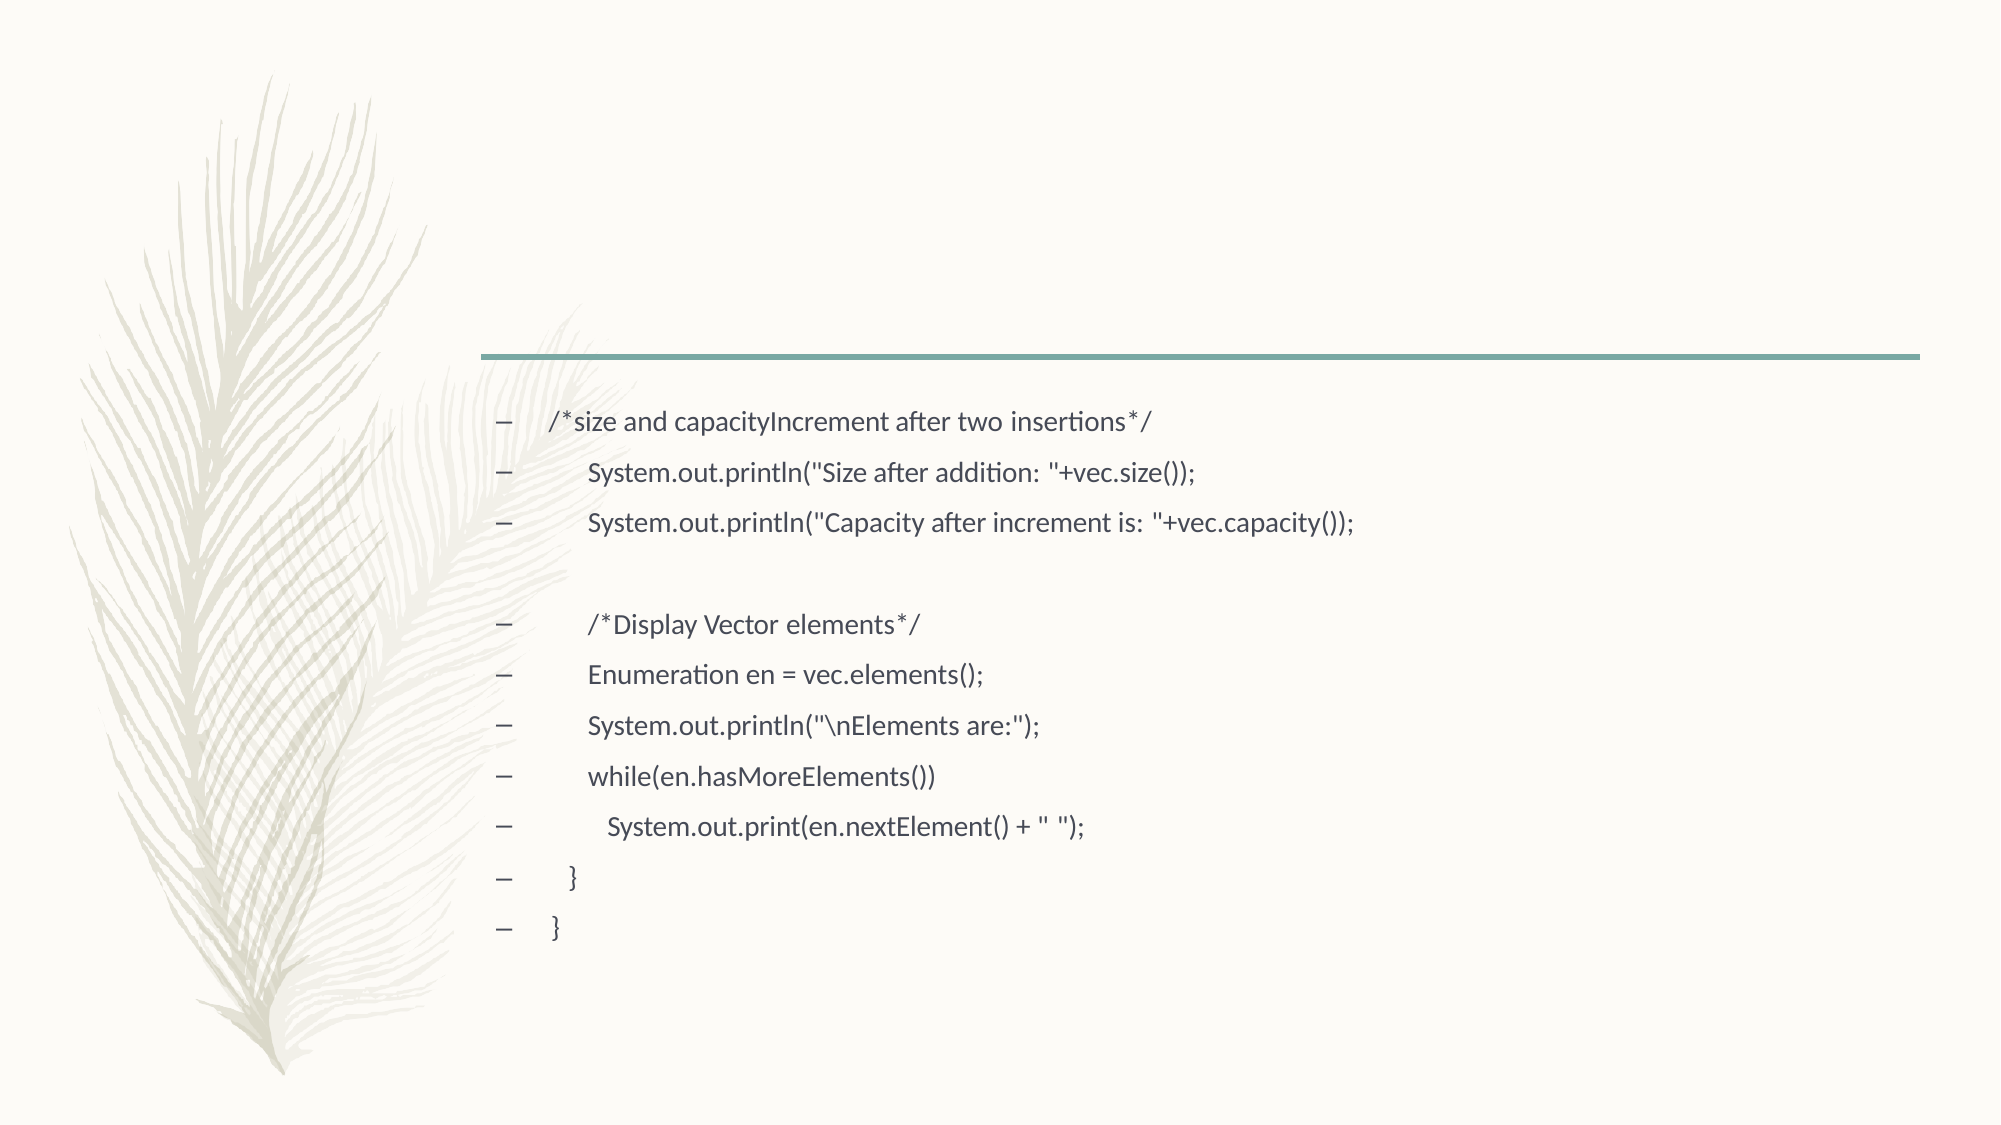

/*size and capacityIncrement after two insertions*/
System.out.println("Size after addition: "+vec.size());
System.out.println("Capacity after increment is: "+vec.capacity());
/*Display Vector elements*/
Enumeration en = vec.elements();
System.out.println("\nElements are:");
while(en.hasMoreElements())
System.out.print(en.nextElement() + " ");
–
–	}
}